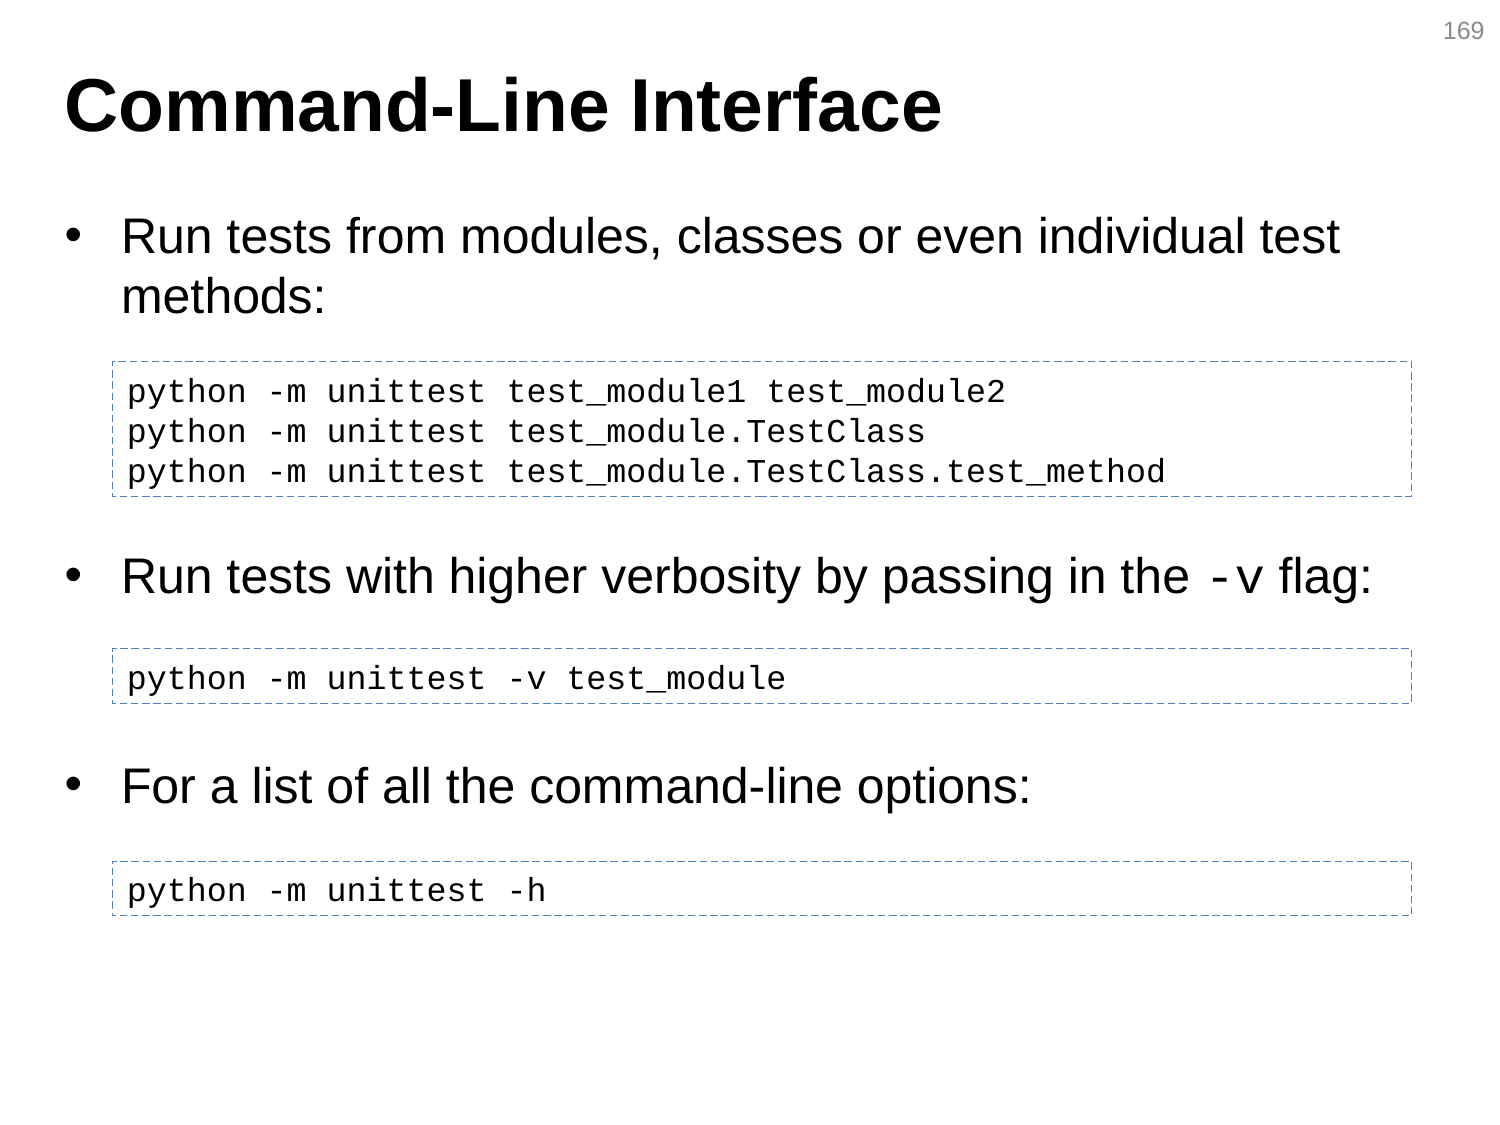

169
# Command-Line Interface
Run tests from modules, classes or even individual test methods:

Run tests with higher verbosity by passing in the -v flag:

For a list of all the command-line options:
python -m unittest test_module1 test_module2
python -m unittest test_module.TestClass
python -m unittest test_module.TestClass.test_method
python -m unittest -v test_module
python -m unittest -h